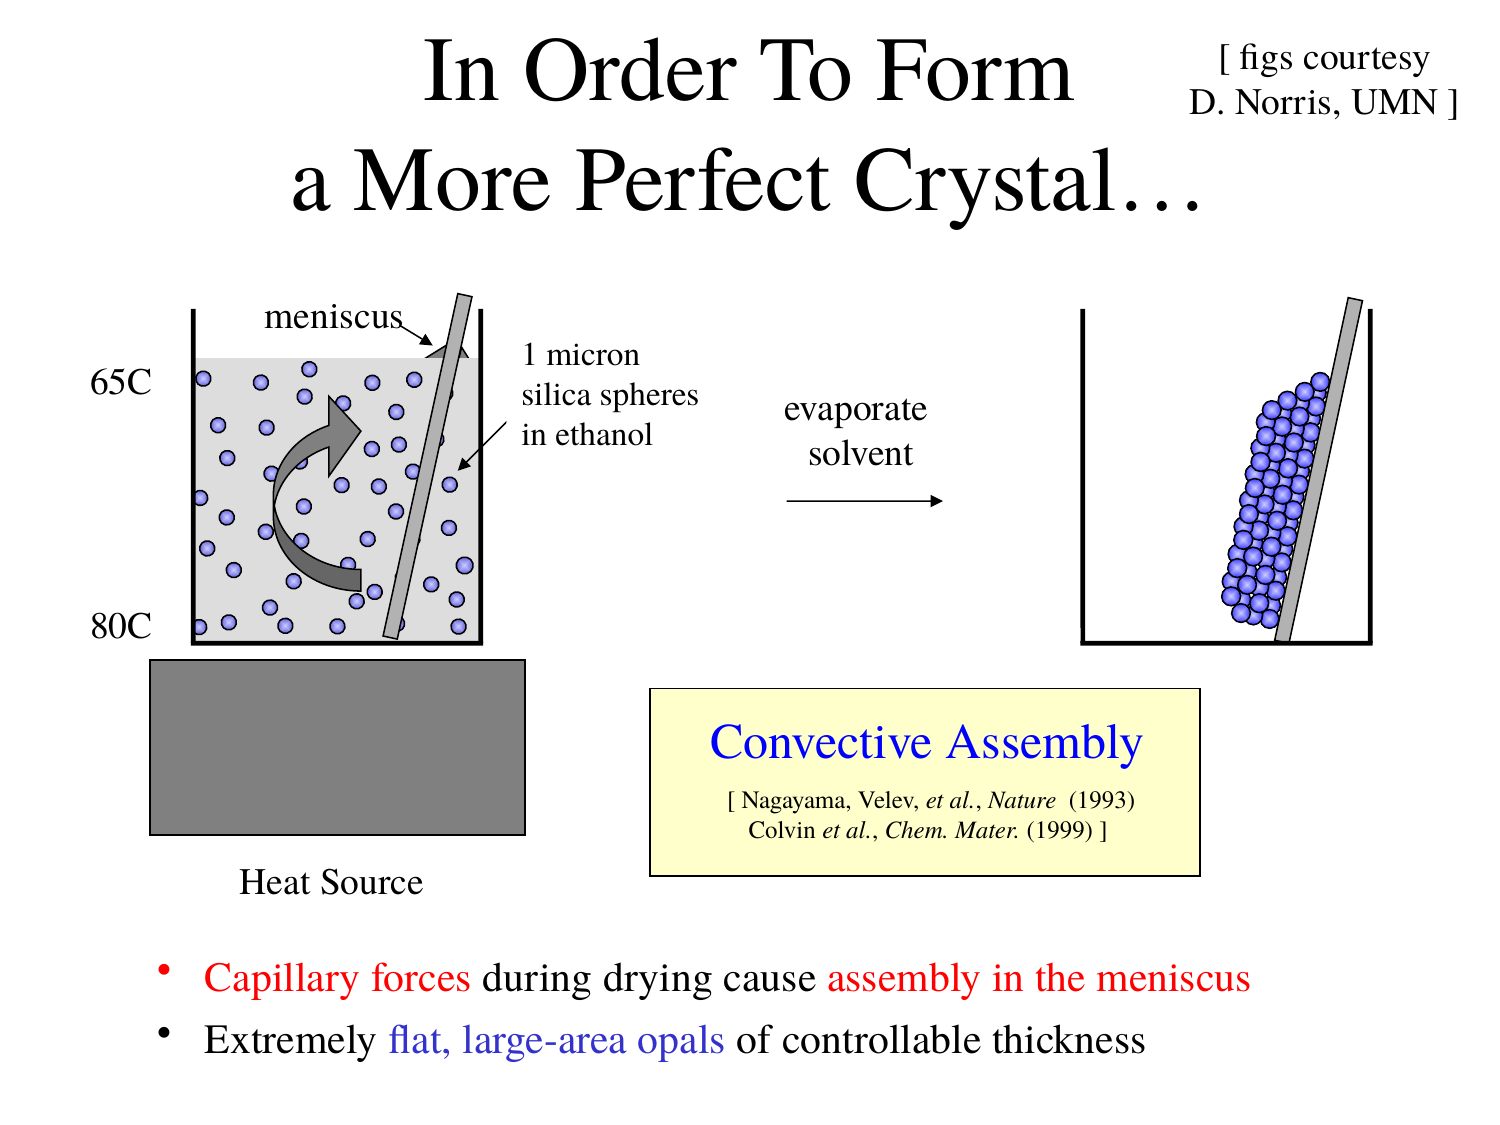

# In Order To Form a More Perfect Crystal…
[ figs courtesy
D. Norris, UMN ]
meniscus

1 micron
silica spheres
in ethanol
65C

80C

Heat Source

silica
250nm

evaporate
solvent

Convective Assembly
[ Nagayama, Velev, et al., Nature  (1993)
Colvin et al., Chem. Mater. (1999) ]
Capillary forces during drying cause assembly in the meniscus
Extremely flat, large-area opals of controllable thickness